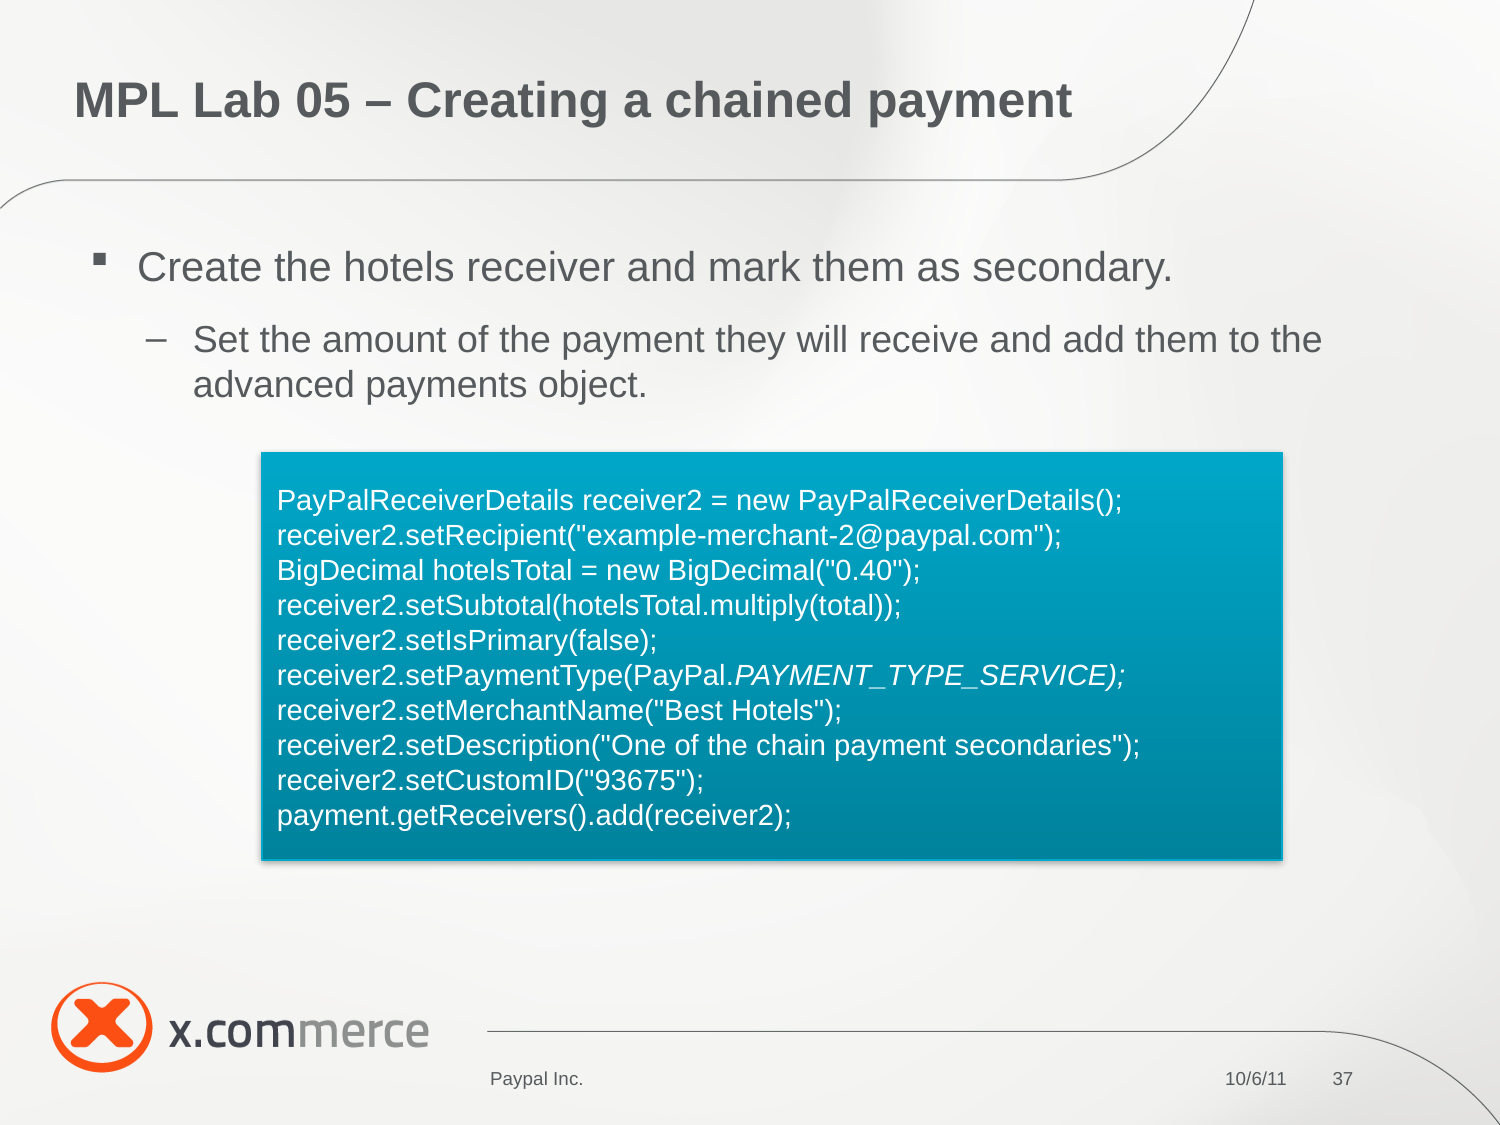

# MPL Lab 05 – Creating a chained payment
Create the hotels receiver and mark them as secondary.
Set the amount of the payment they will receive and add them to the advanced payments object.
PayPalReceiverDetails receiver2 = new PayPalReceiverDetails();
receiver2.setRecipient("example-merchant-2@paypal.com");
BigDecimal hotelsTotal = new BigDecimal("0.40");
receiver2.setSubtotal(hotelsTotal.multiply(total));
receiver2.setIsPrimary(false);
receiver2.setPaymentType(PayPal.PAYMENT_TYPE_SERVICE);
receiver2.setMerchantName("Best Hotels");
receiver2.setDescription("One of the chain payment secondaries");
receiver2.setCustomID("93675");
payment.getReceivers().add(receiver2);
Paypal Inc.
10/6/11
37